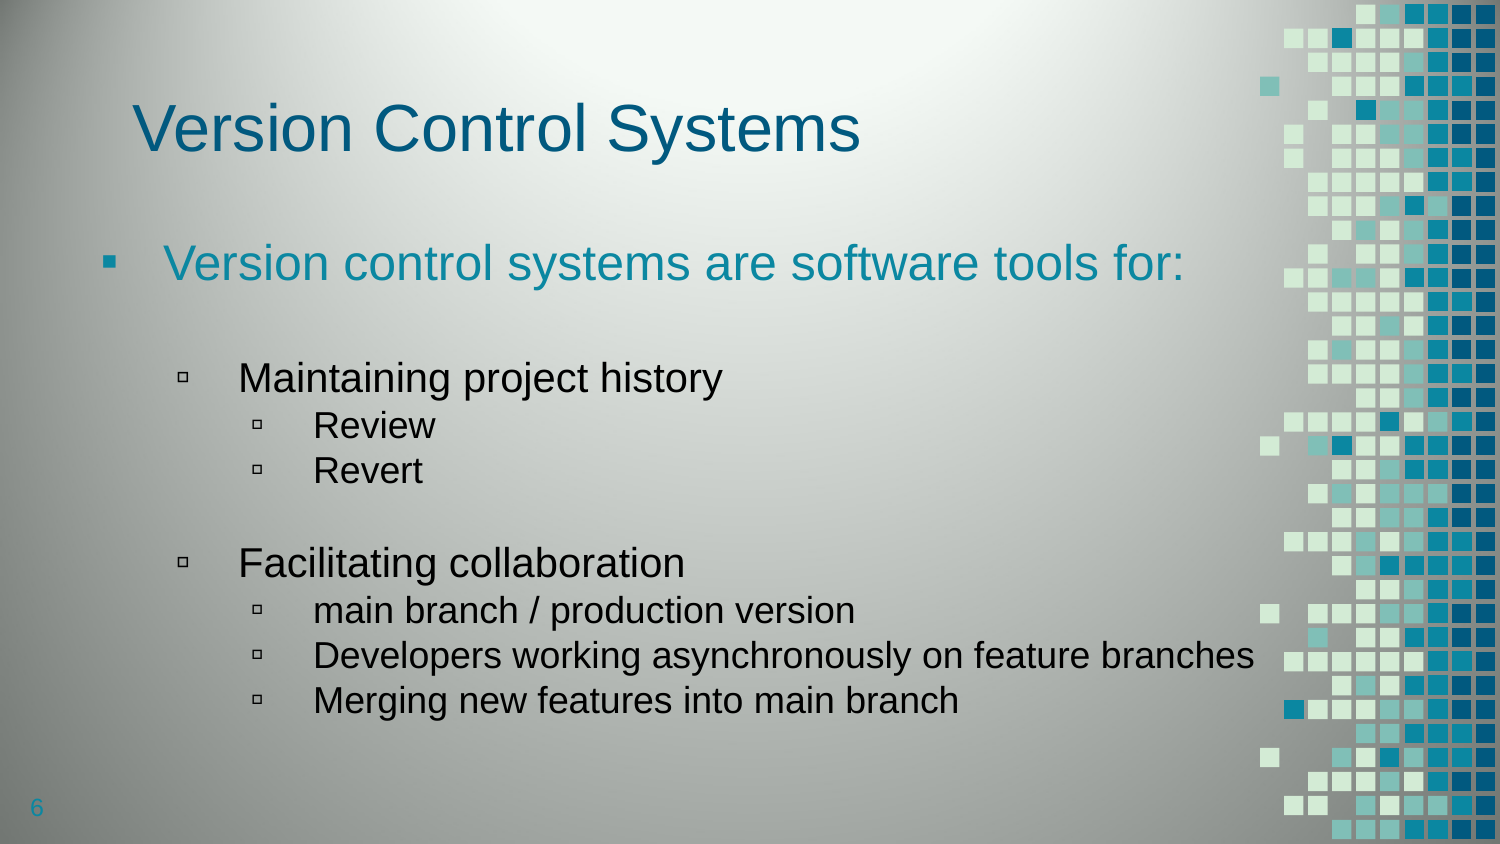

# Version Control Systems
Version control systems are software tools for:
Maintaining project history
Review
Revert
Facilitating collaboration
main branch / production version
Developers working asynchronously on feature branches
Merging new features into main branch
6